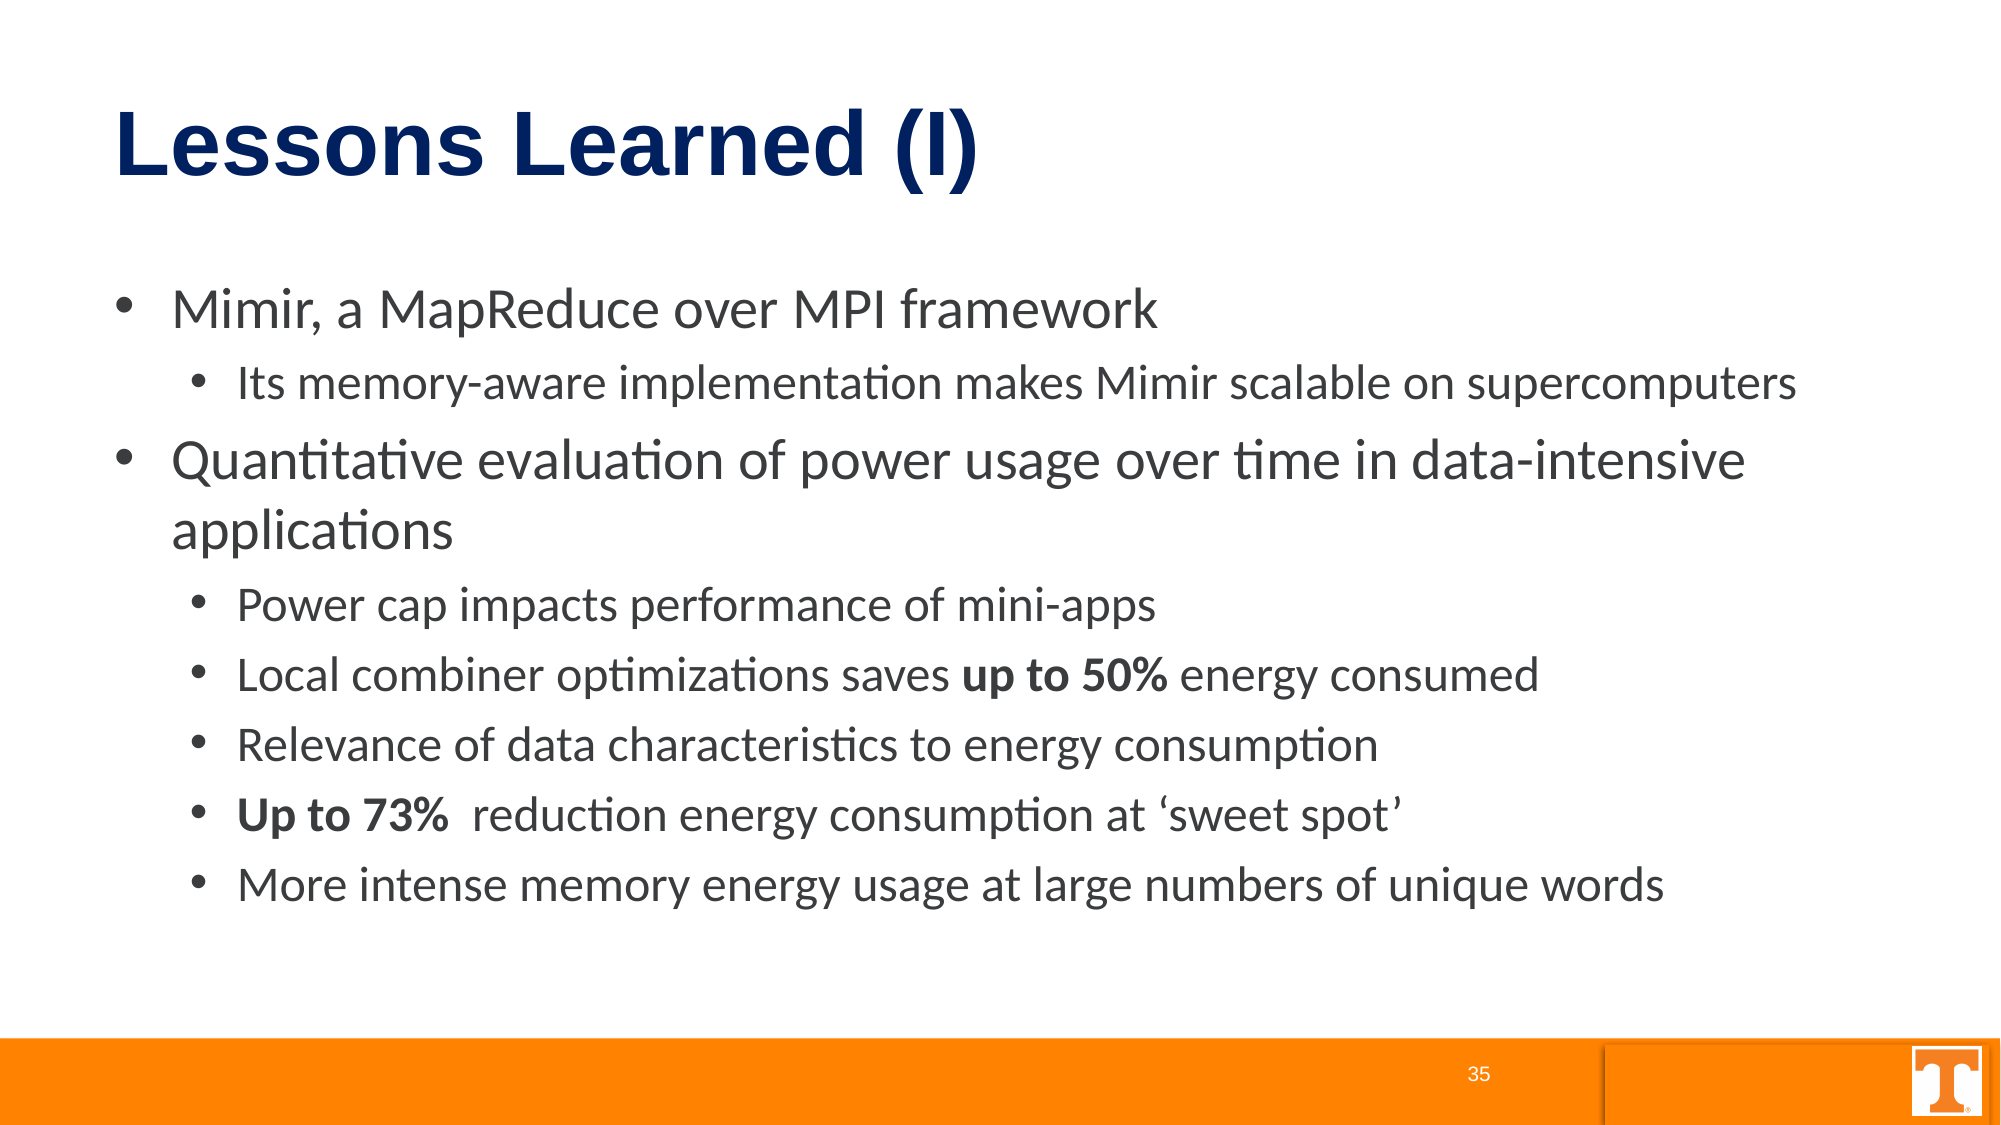

# Lessons Learned (I)
Mimir, a MapReduce over MPI framework
Its memory-aware implementation makes Mimir scalable on supercomputers
Quantitative evaluation of power usage over time in data-intensive applications
Power cap impacts performance of mini-apps
Local combiner optimizations saves up to 50% energy consumed
Relevance of data characteristics to energy consumption
Up to 73%  reduction energy consumption at ‘sweet spot’
More intense memory energy usage at large numbers of unique words
35